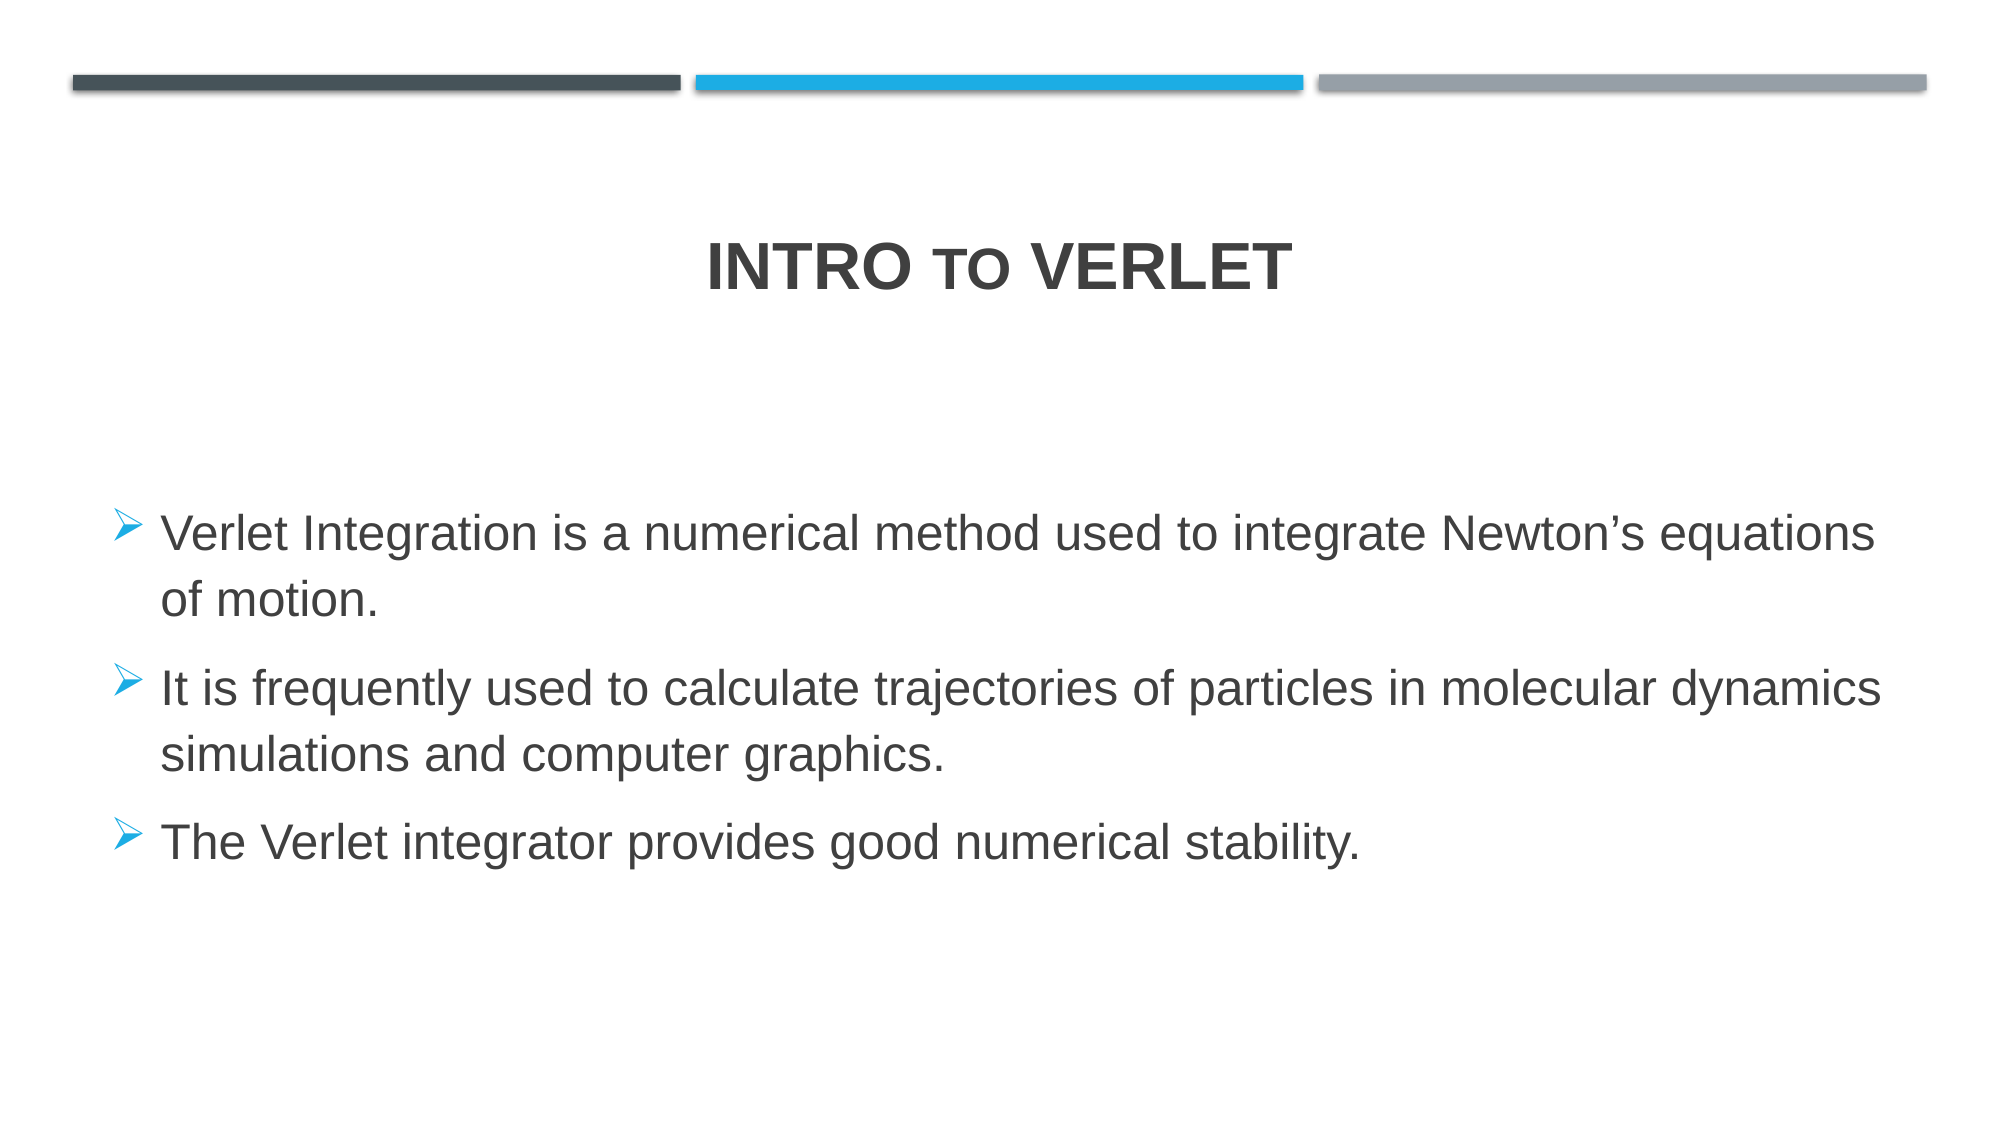

# Intro to Verlet
Verlet Integration is a numerical method used to integrate Newton’s equations of motion.
It is frequently used to calculate trajectories of particles in molecular dynamics simulations and computer graphics.
The Verlet integrator provides good numerical stability.